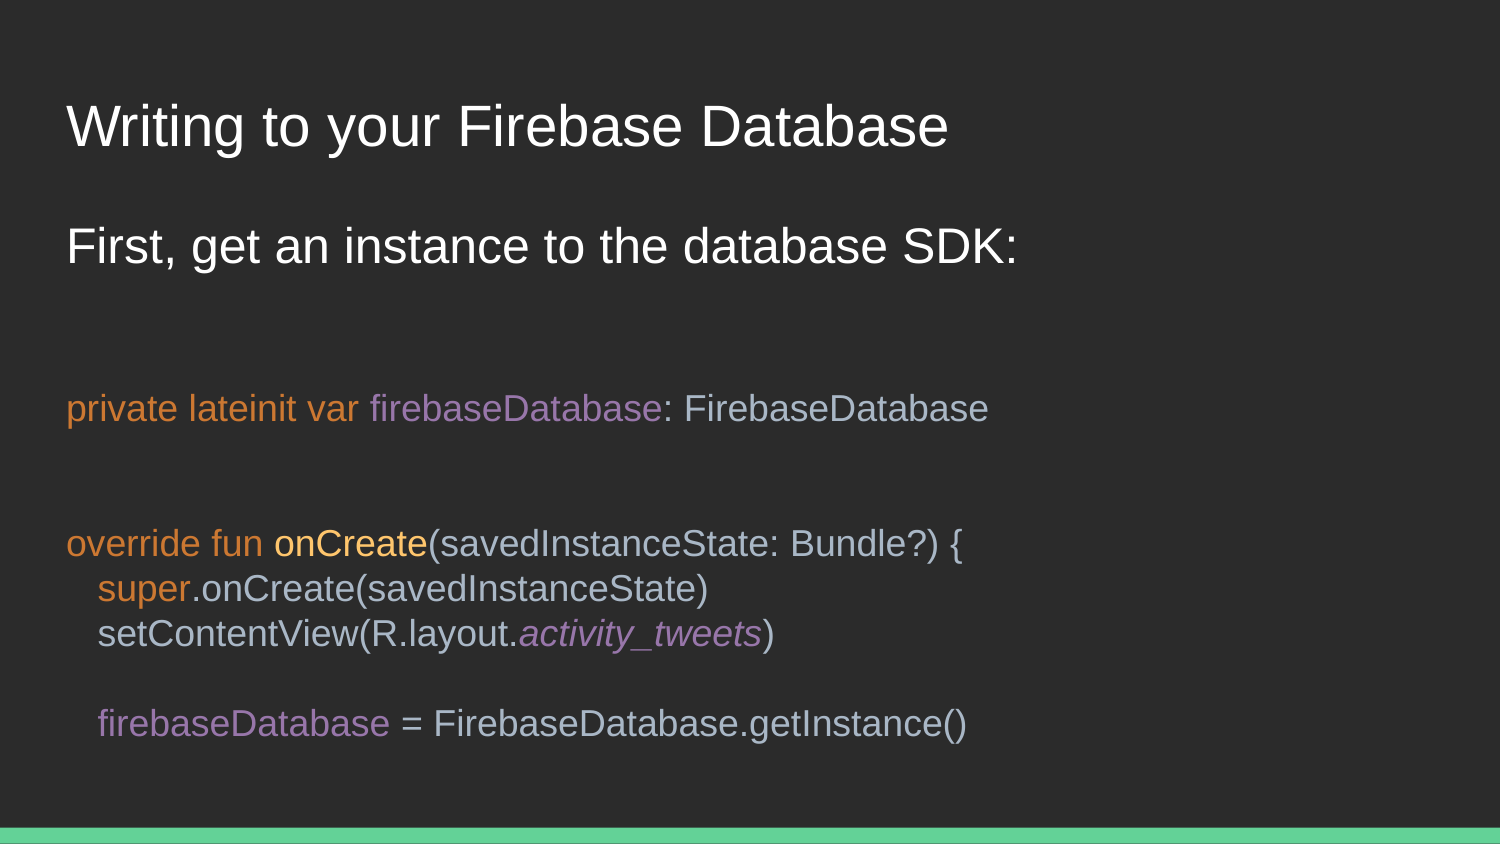

# Writing to your Firebase Database

First, get an instance to the database SDK:
private lateinit var firebaseDatabase: FirebaseDatabase

override fun onCreate(savedInstanceState: Bundle?) {
   super.onCreate(savedInstanceState)
   setContentView(R.layout.activity_tweets)

   firebaseDatabase = FirebaseDatabase.getInstance()